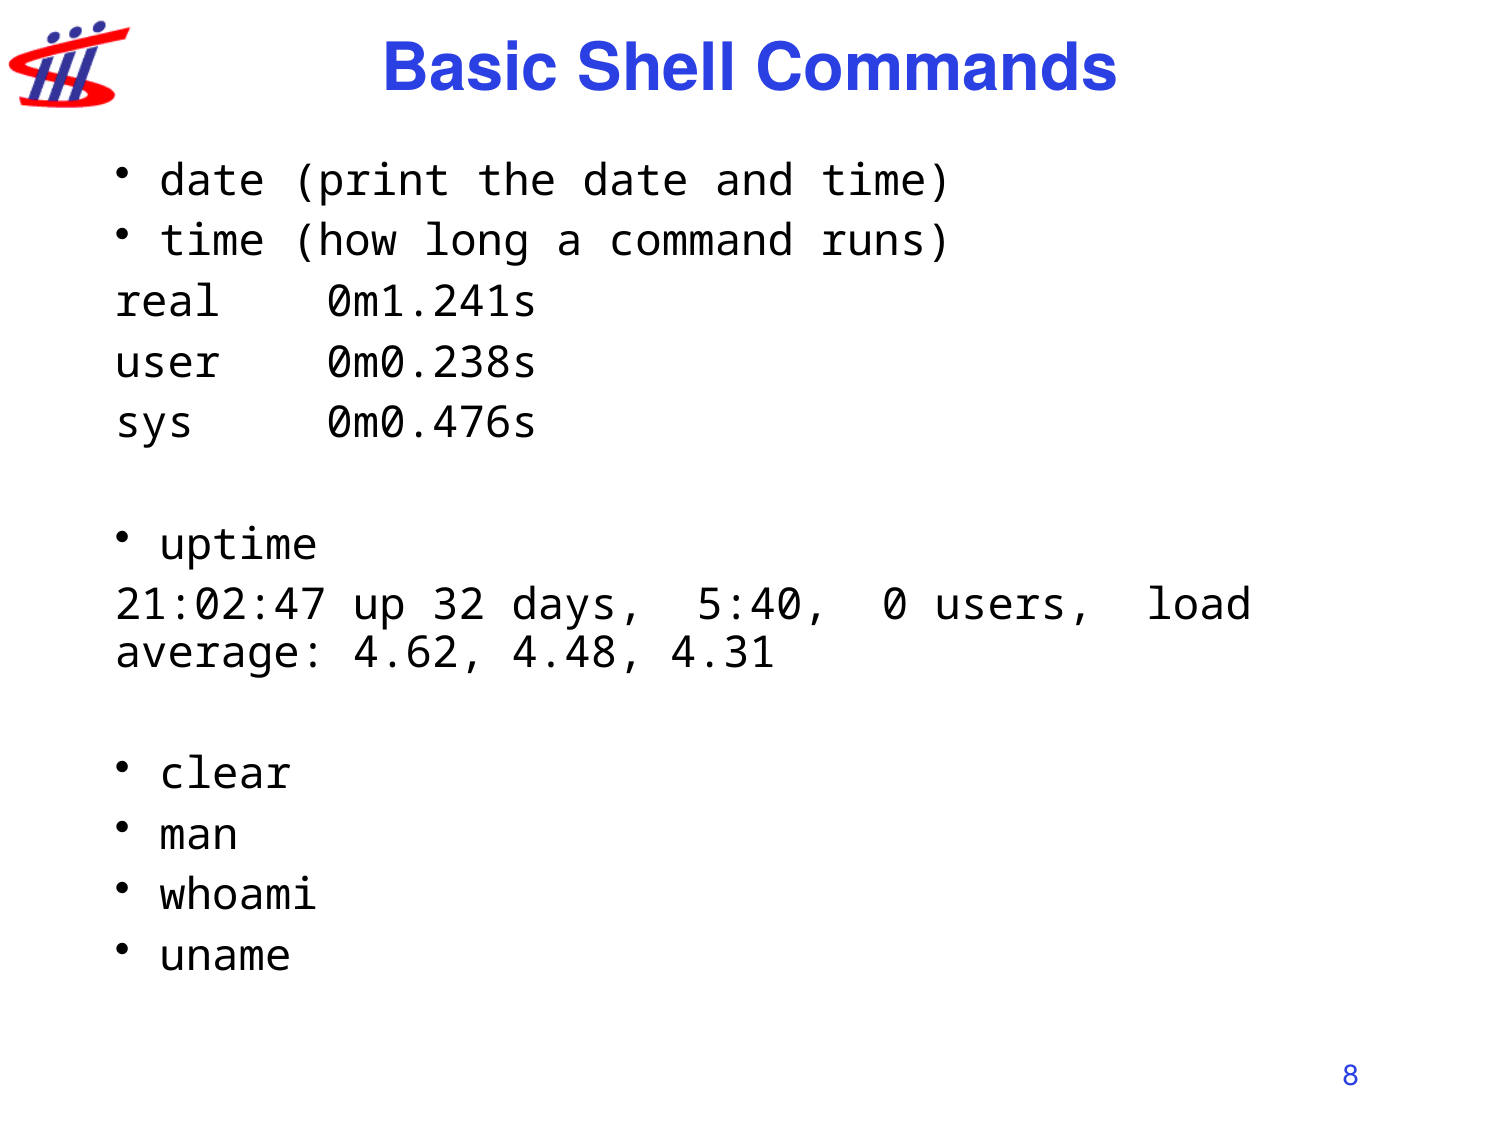

# Basic Shell Commands
date (print the date and time)
time (how long a command runs)
real    0m1.241s
user    0m0.238s
sys     0m0.476s

uptime
21:02:47 up 32 days,  5:40,  0 users,  load average: 4.62, 4.48, 4.31

clear
man
whoami
uname